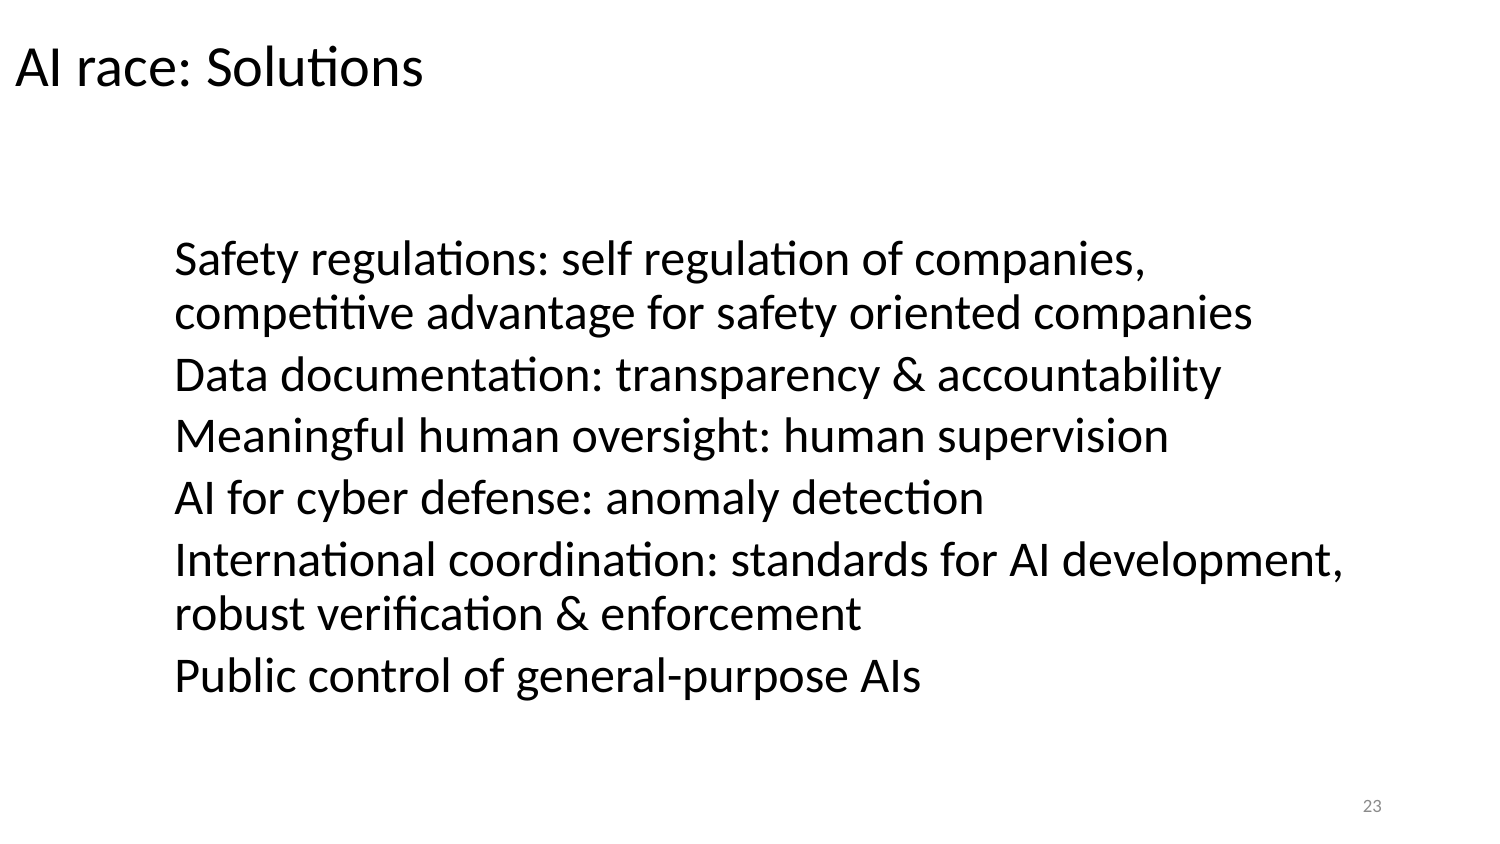

# AI race: Solutions
Safety regulations: self regulation of companies, competitive advantage for safety oriented companies
Data documentation: transparency & accountability
Meaningful human oversight: human supervision
AI for cyber defense: anomaly detection
International coordination: standards for AI development, robust verification & enforcement
Public control of general-purpose AIs

23